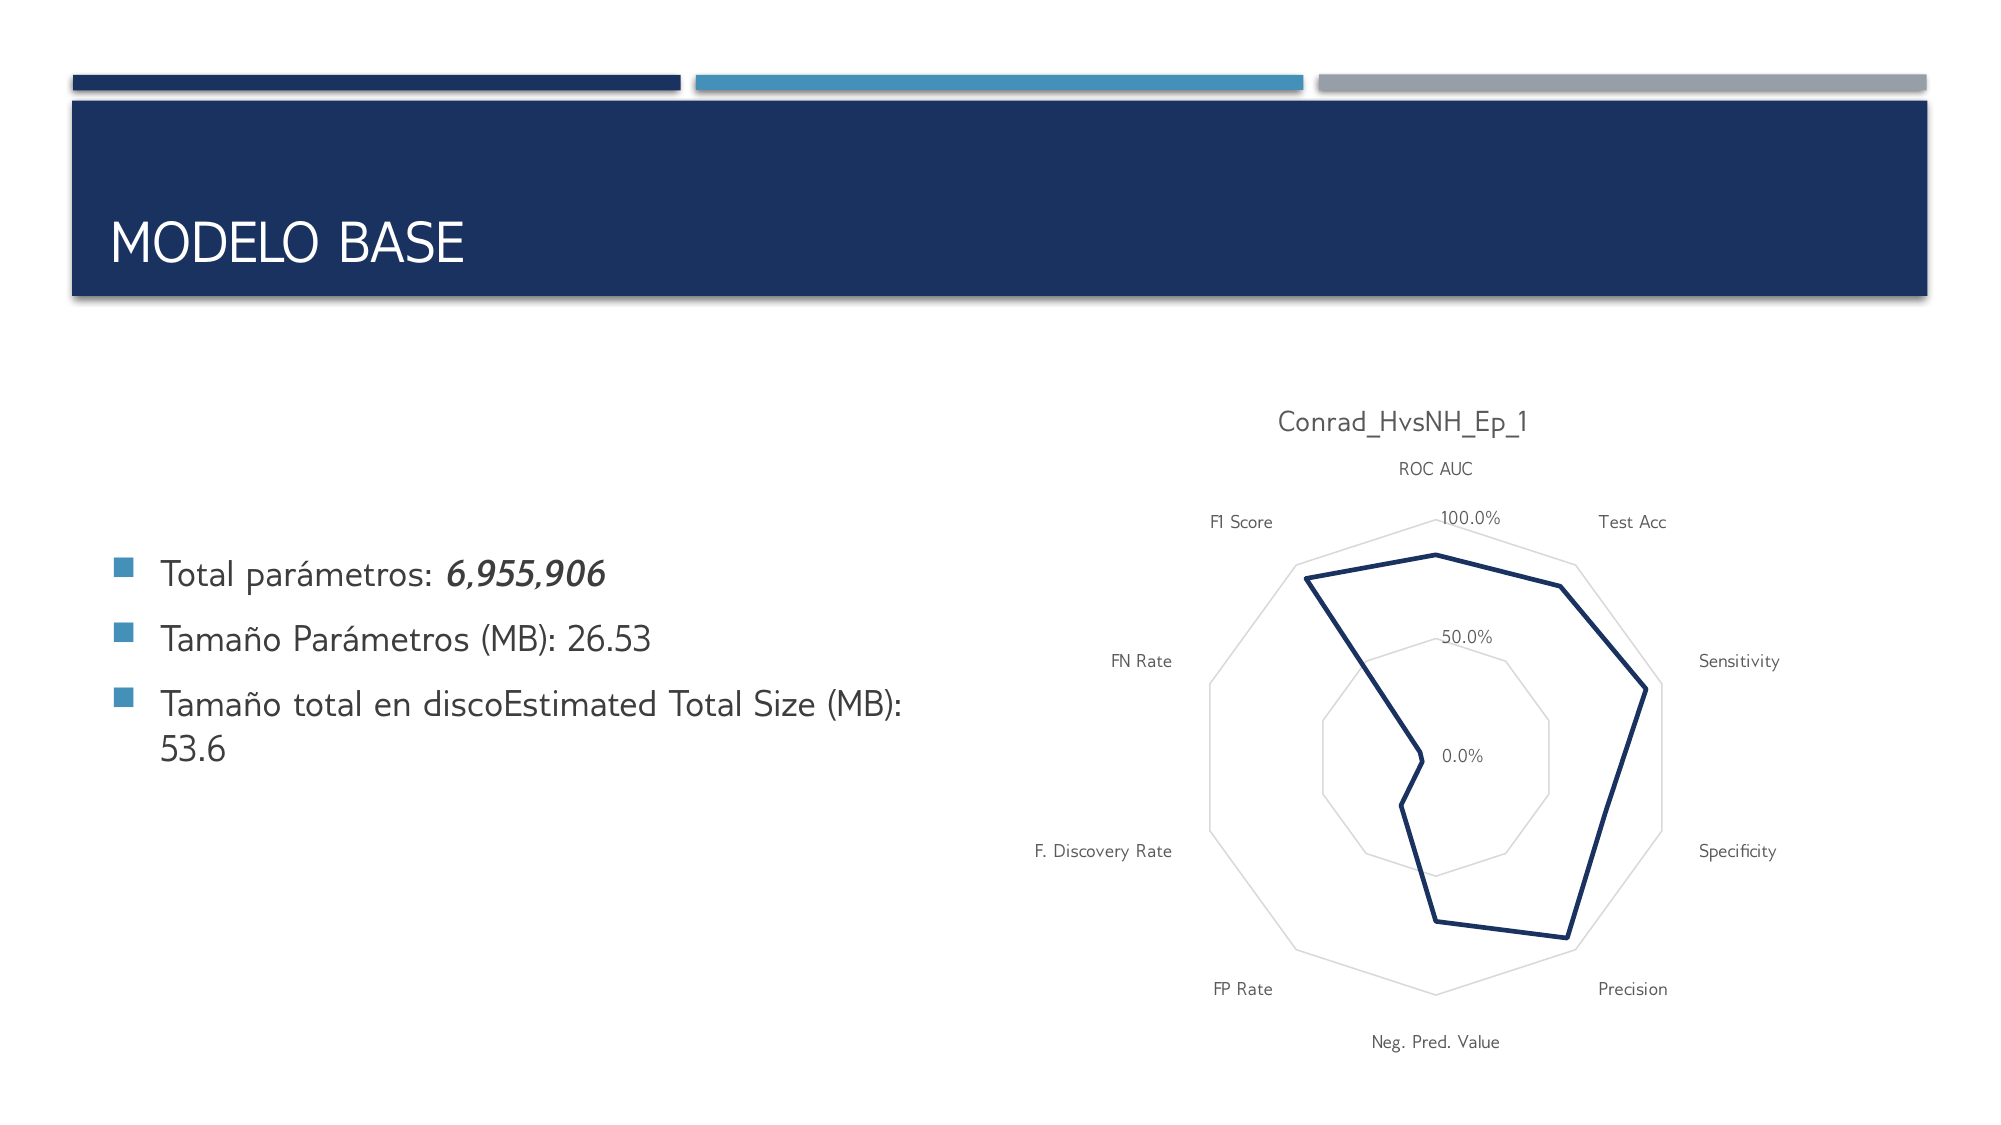

# Modelo Base
Total parámetros: 6,955,906
Tamaño Parámetros (MB): 26.53
Tamaño total en discoEstimated Total Size (MB): 53.6

### Chart: Conrad_HvsNH_Ep_1

| Category | CheX-SnS_raw_softmax_best_1_85.2.pth.tar |
|---|---|
| ROC AUC | 0.852 |
| Test Acc | 0.89 |
| Sensitivity | 0.93 |
| Specificity | 0.75 |
| Precision | 0.94 |
| Neg. Pred. Value | 0.69 |
| FP Rate | 0.25 |
| F. Discovery Rate | 0.06 |
| FN Rate | 0.07 |
| F1 Score | 0.93 |